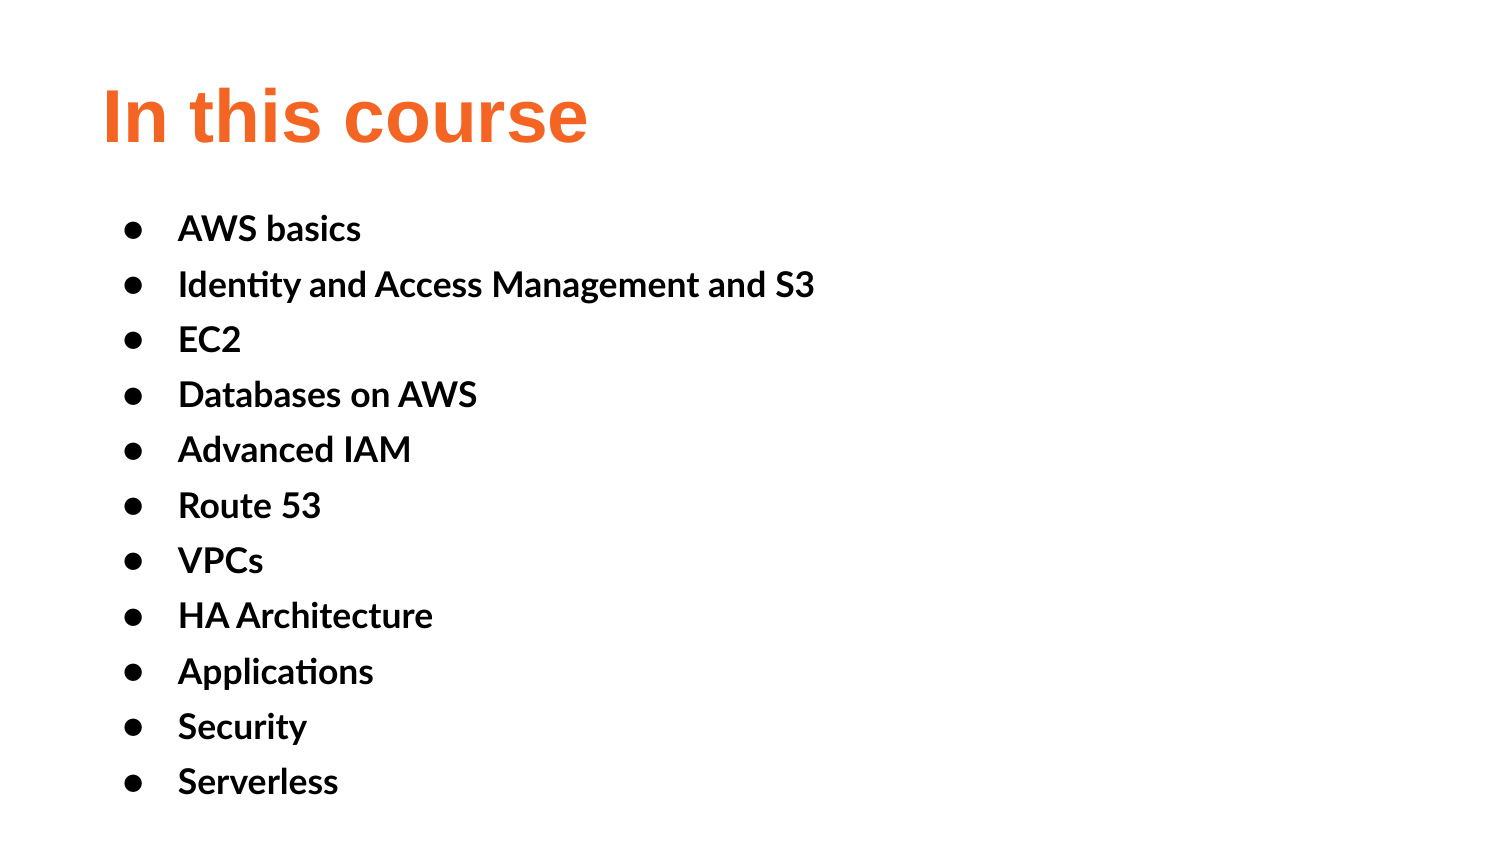

In this course
AWS basics
Identity and Access Management and S3
EC2
Databases on AWS
Advanced IAM
Route 53
VPCs
HA Architecture
Applications
Security
Serverless